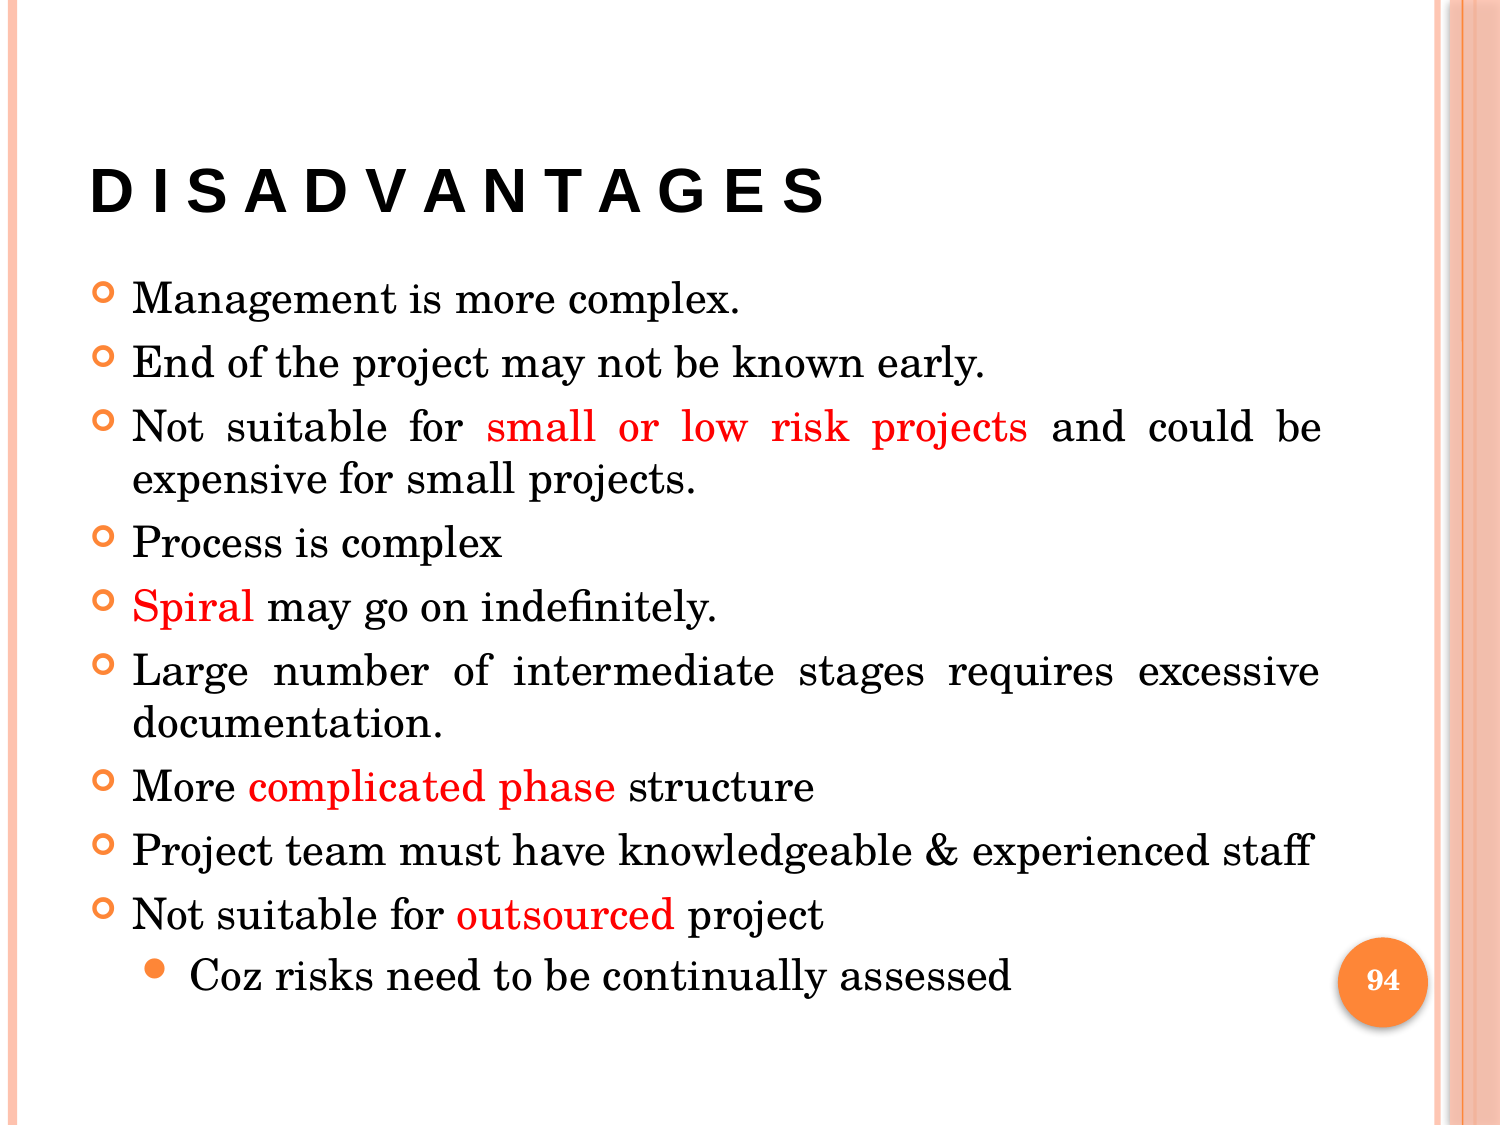

# D I S A D V A N T A G E S
Management is more complex.
End of the project may not be known early.
Not suitable for small or low risk projects and could be expensive for small projects.
Process is complex
Spiral may go on indefinitely.
Large number of intermediate stages requires excessive documentation.
More complicated phase structure
Project team must have knowledgeable & experienced staff
Not suitable for outsourced project
Coz risks need to be continually assessed

94